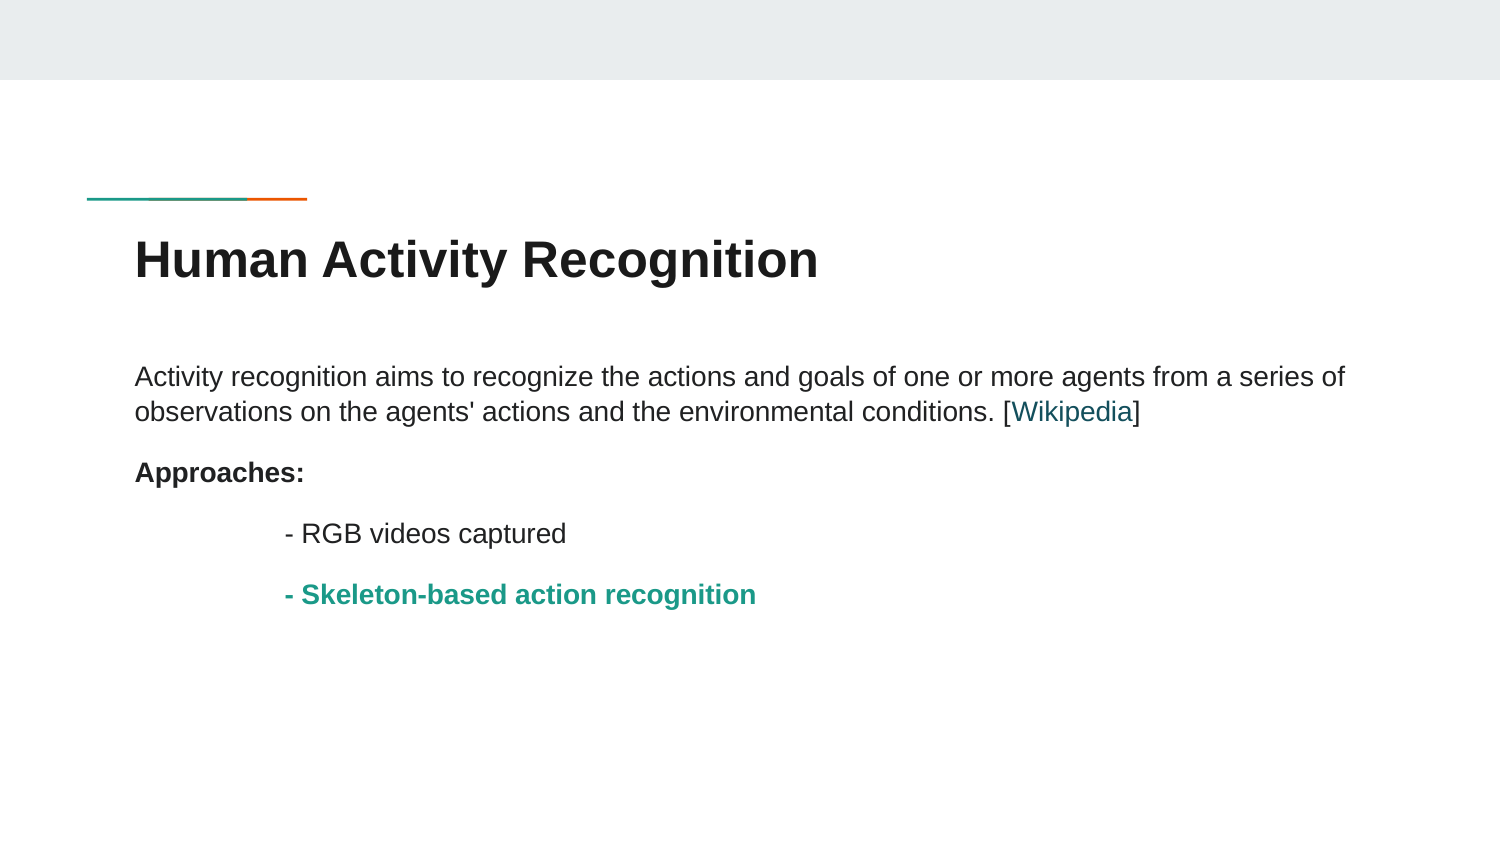

# Human Activity Recognition
Activity recognition aims to recognize the actions and goals of one or more agents from a series of observations on the agents' actions and the environmental conditions. [Wikipedia]
Approaches:
	- RGB videos captured
	- Skeleton-based action recognition